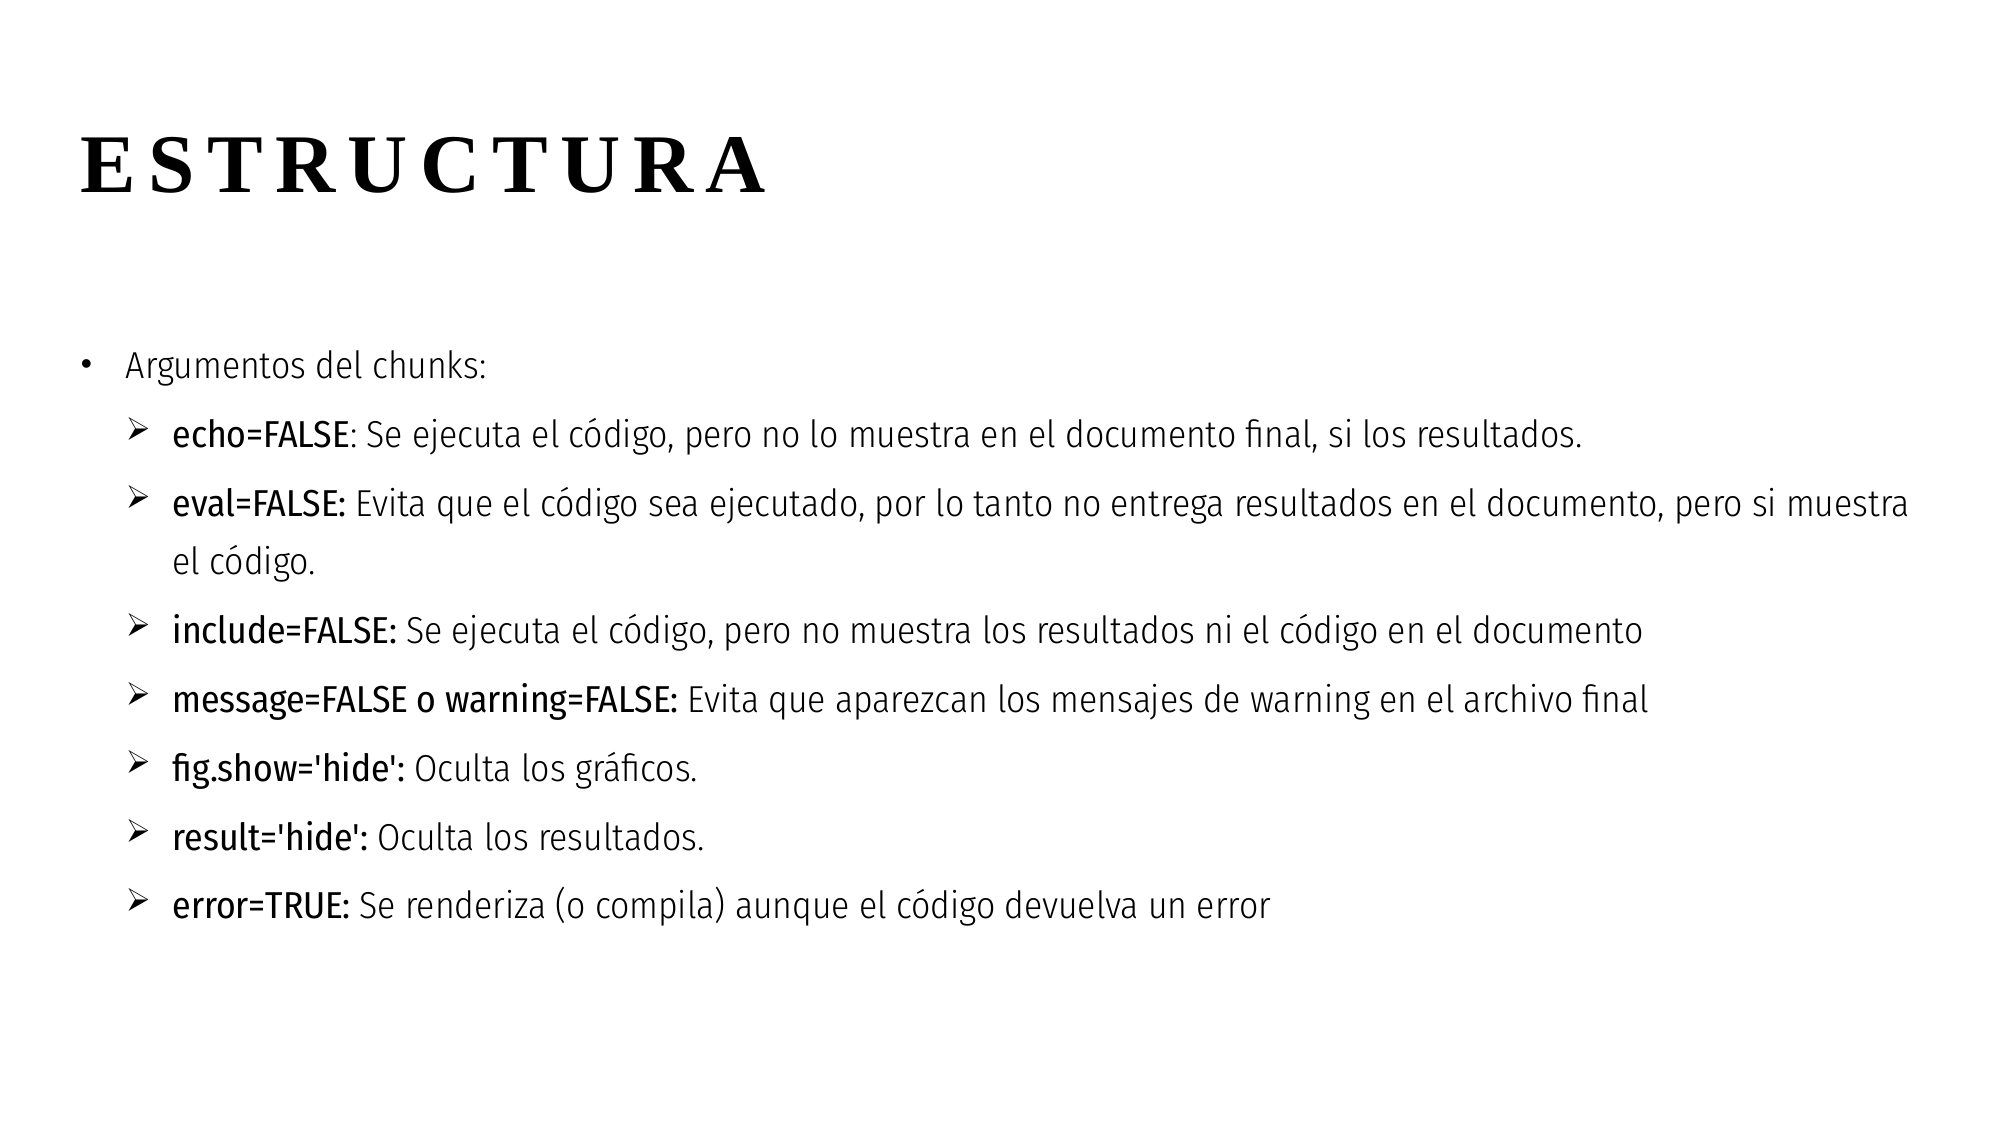

# EStructurA
Argumentos del chunks:
echo=FALSE: Se ejecuta el código, pero no lo muestra en el documento final, si los resultados.
eval=FALSE: Evita que el código sea ejecutado, por lo tanto no entrega resultados en el documento, pero si muestra el código.
include=FALSE: Se ejecuta el código, pero no muestra los resultados ni el código en el documento
message=FALSE o warning=FALSE: Evita que aparezcan los mensajes de warning en el archivo final
fig.show='hide': Oculta los gráficos.
result='hide': Oculta los resultados.
error=TRUE: Se renderiza (o compila) aunque el código devuelva un error